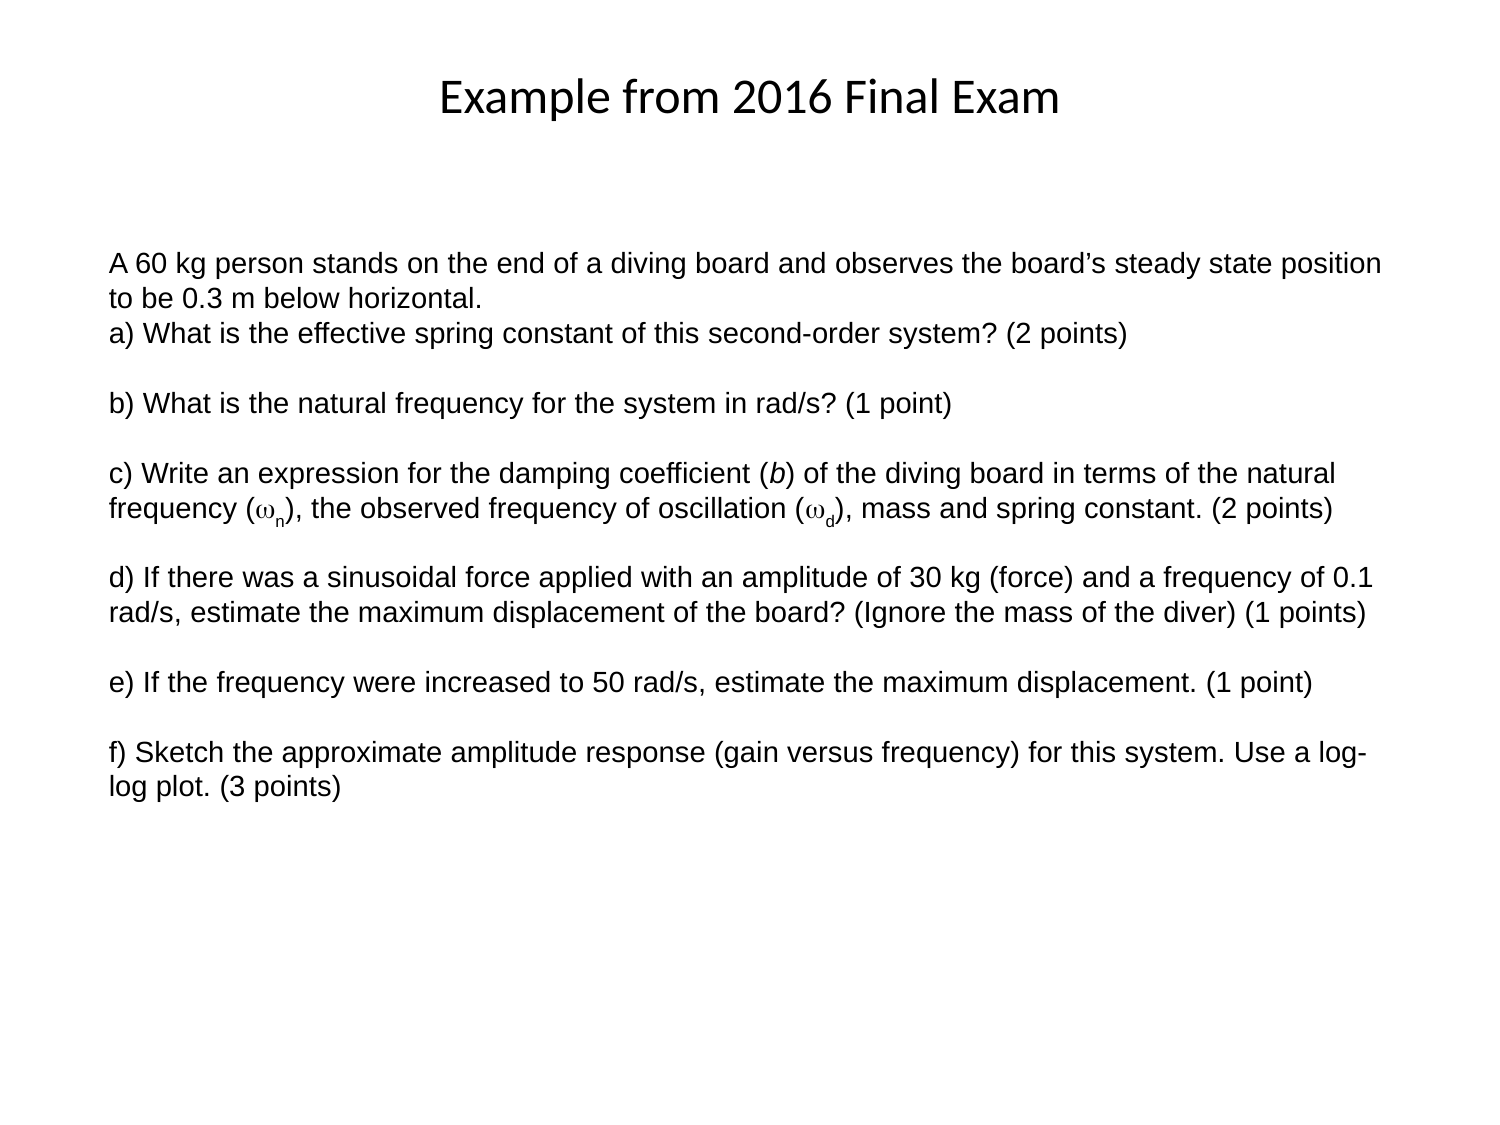

# Example from 2016 Final Exam
A 60 kg person stands on the end of a diving board and observes the board’s steady state position to be 0.3 m below horizontal.
a) What is the effective spring constant of this second-order system? (2 points)

b) What is the natural frequency for the system in rad/s? (1 point)

c) Write an expression for the damping coefficient (b) of the diving board in terms of the natural frequency (ωn), the observed frequency of oscillation (ωd), mass and spring constant. (2 points)

d) If there was a sinusoidal force applied with an amplitude of 30 kg (force) and a frequency of 0.1 rad/s, estimate the maximum displacement of the board? (Ignore the mass of the diver) (1 points)

e) If the frequency were increased to 50 rad/s, estimate the maximum displacement. (1 point)

f) Sketch the approximate amplitude response (gain versus frequency) for this system. Use a log-log plot. (3 points)